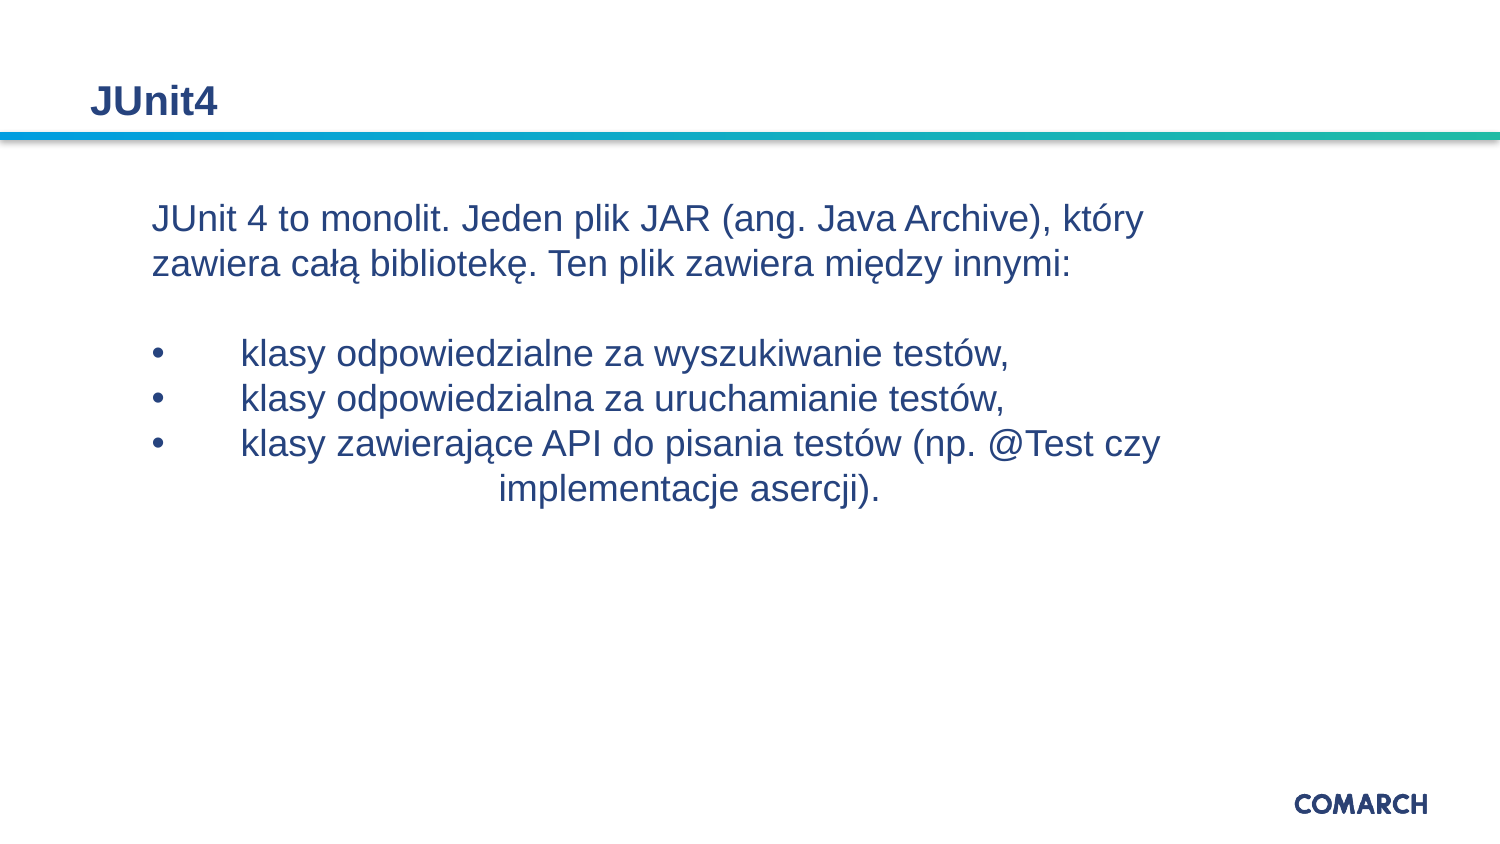

# JUnit4
JUnit 4 to monolit. Jeden plik JAR (ang. Java Archive), który zawiera całą bibliotekę. Ten plik zawiera między innymi:

    klasy odpowiedzialne za wyszukiwanie testów,
    klasy odpowiedzialna za uruchamianie testów,
    klasy zawierające API do pisania testów (np. @Test czy 		implementacje asercji).